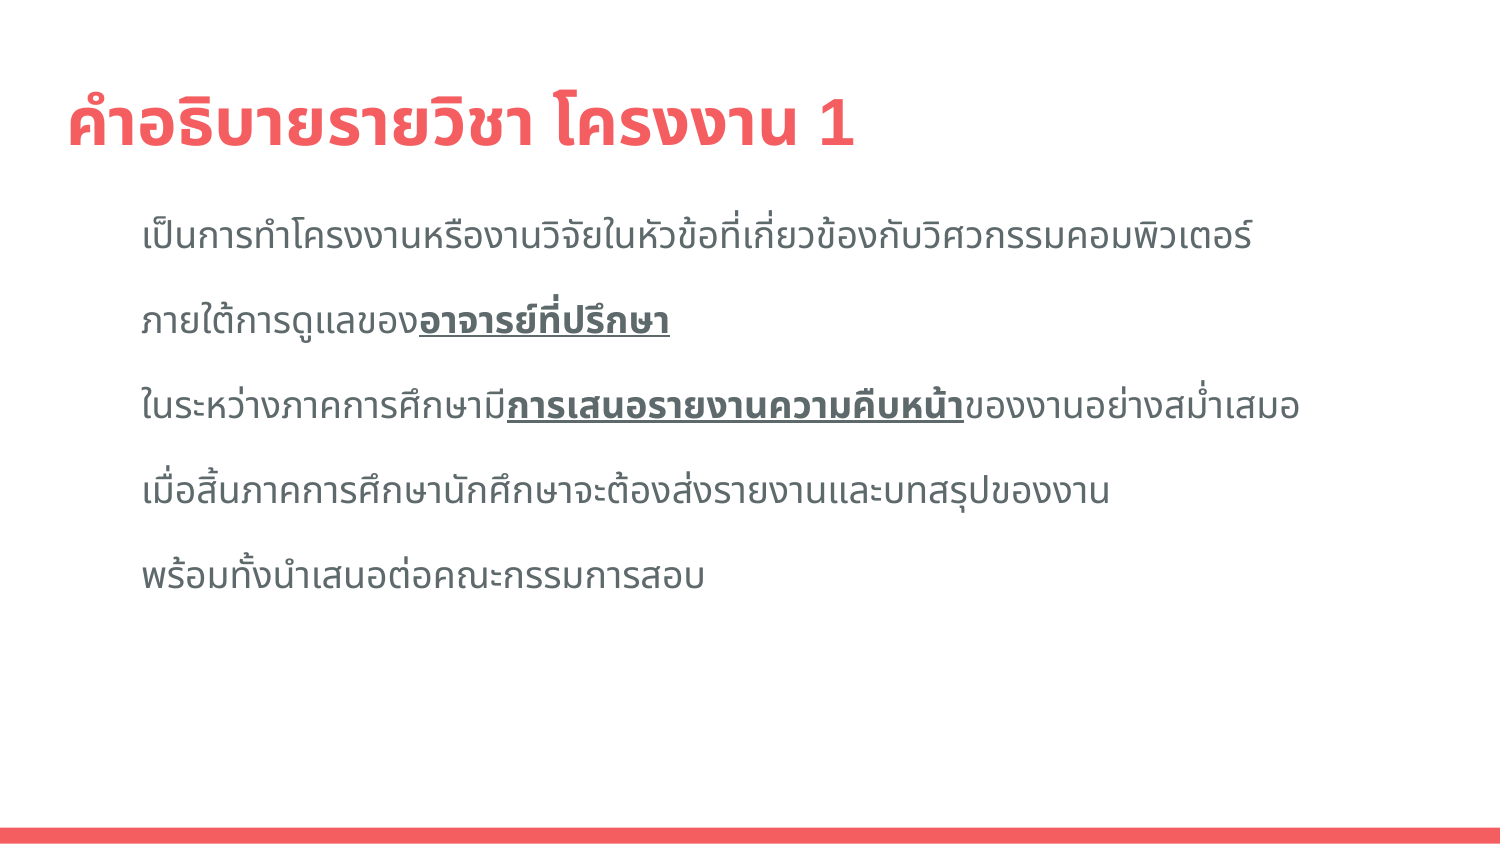

# คำอธิบายรายวิชา โครงงาน 1
เป็นการทําโครงงานหรืองานวิจัยในหัวข้อที่เกี่ยวข้องกับวิศวกรรมคอมพิวเตอร์
ภายใต้การดูแลของอาจารย์ที่ปรึกษา
ในระหว่างภาคการศึกษามีการเสนอรายงานความคืบหน้าของงานอย่างสม่ำเสมอ
เมื่อสิ้นภาคการศึกษานักศึกษาจะต้องส่งรายงานและบทสรุปของงาน
พร้อมทั้งนําเสนอต่อคณะกรรมการสอบ